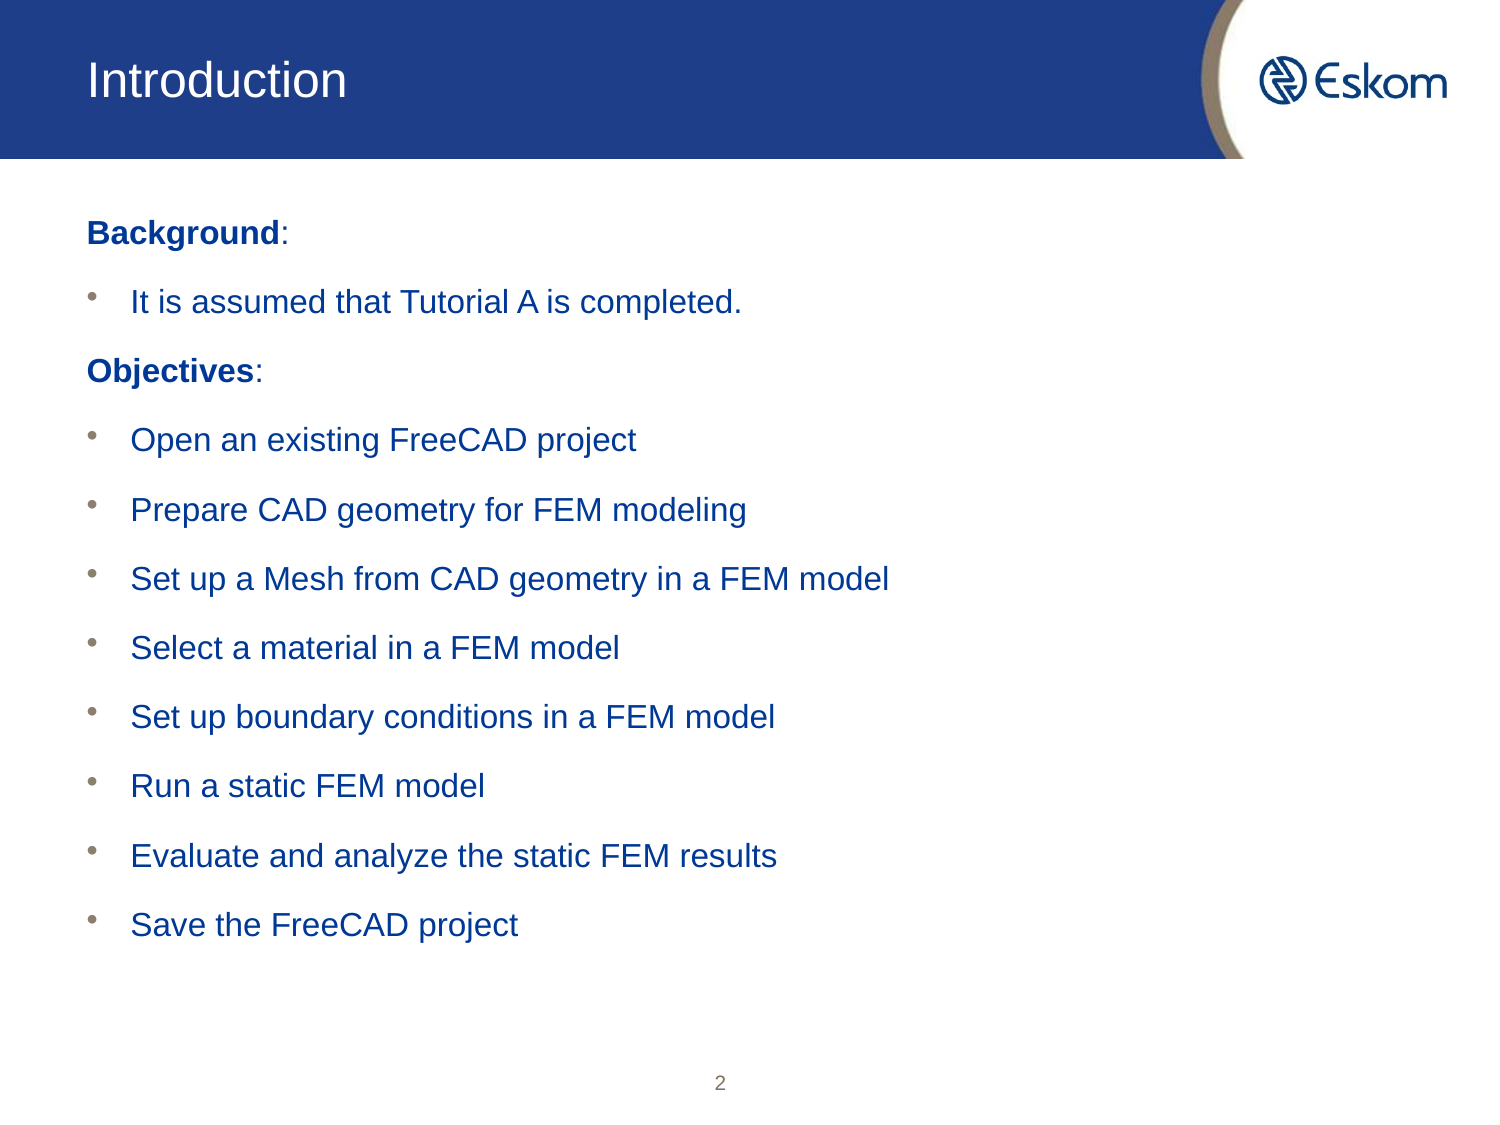

# Introduction
Background:
It is assumed that Tutorial A is completed.
Objectives:
Open an existing FreeCAD project
Prepare CAD geometry for FEM modeling
Set up a Mesh from CAD geometry in a FEM model
Select a material in a FEM model
Set up boundary conditions in a FEM model
Run a static FEM model
Evaluate and analyze the static FEM results
Save the FreeCAD project

2